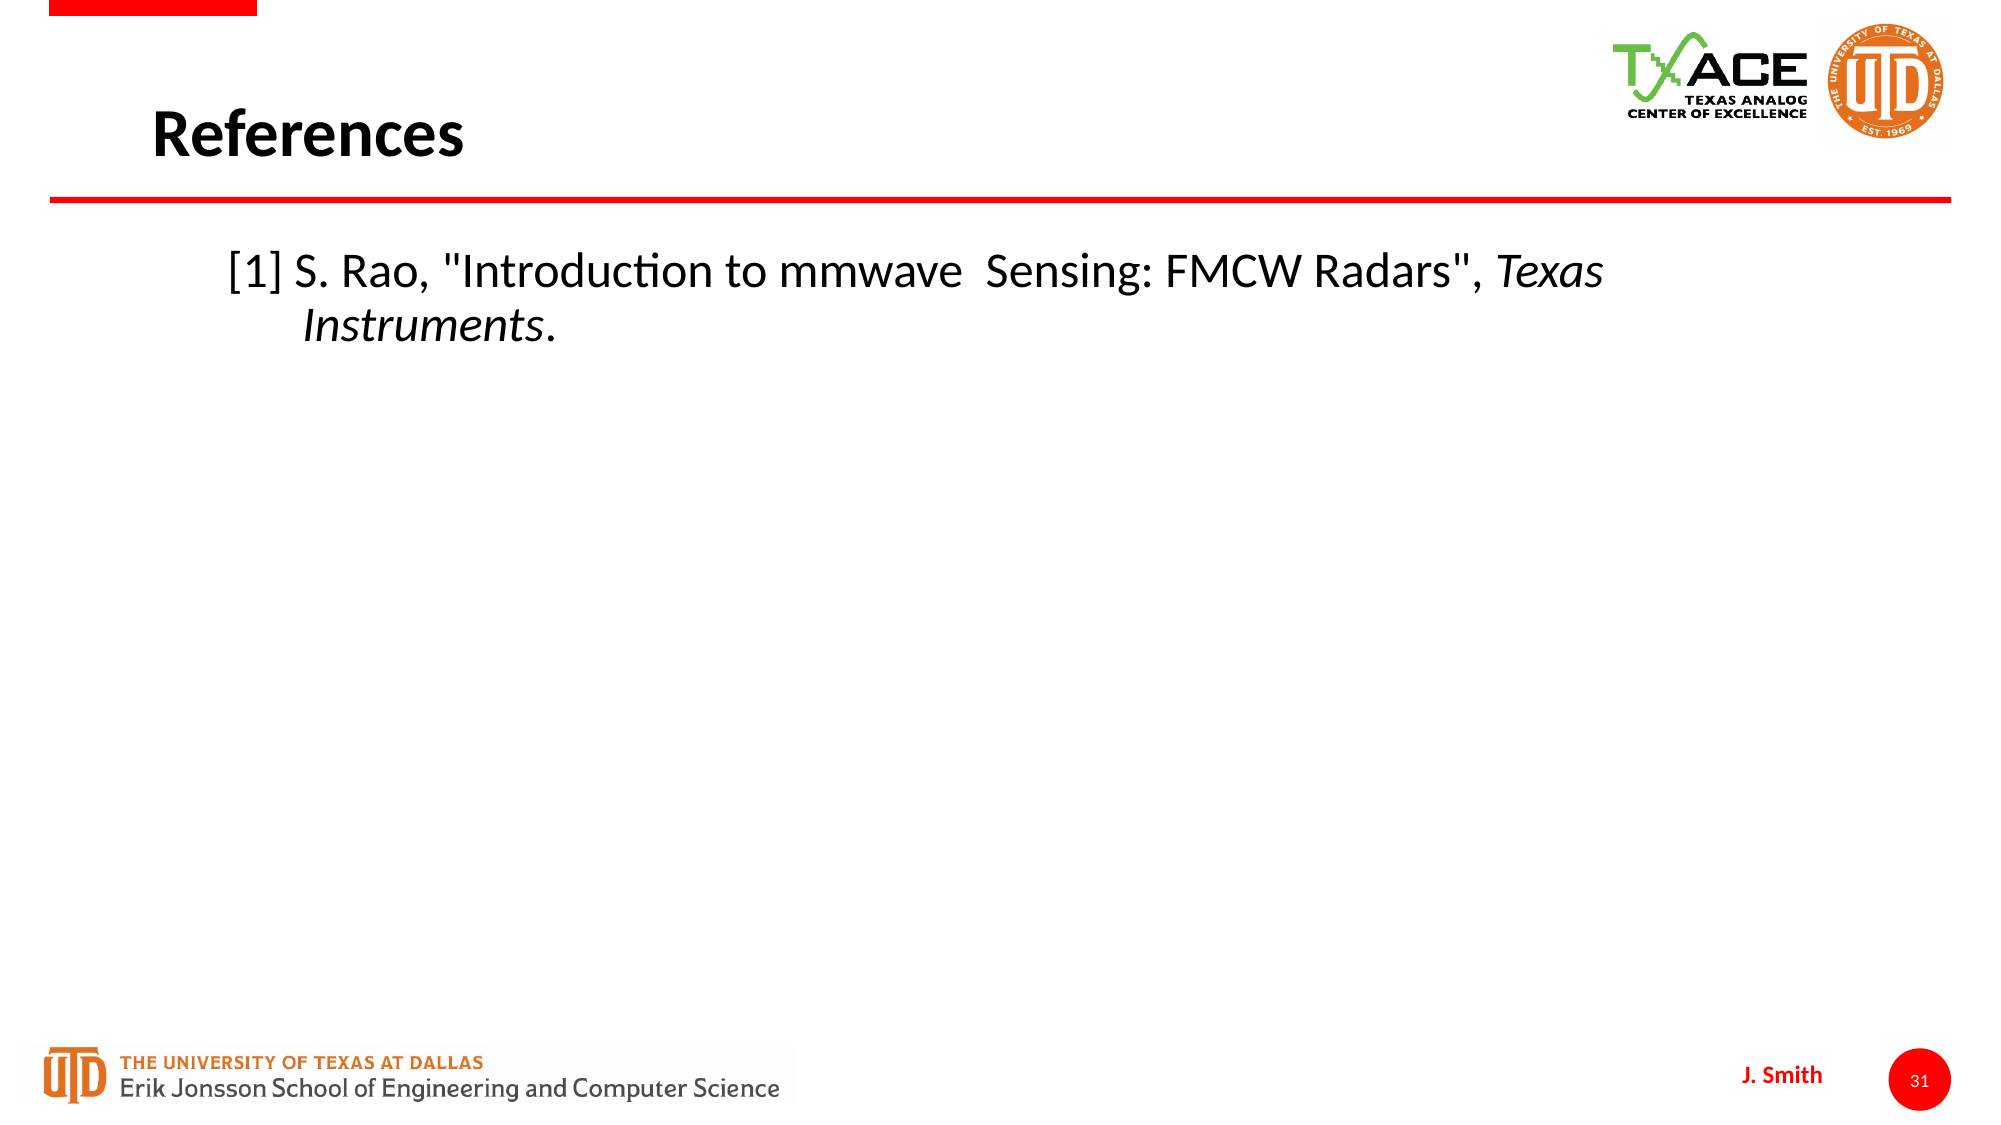

# References
[1] S. Rao, "Introduction to mmwave  Sensing: FMCW Radars", Texas Instruments.